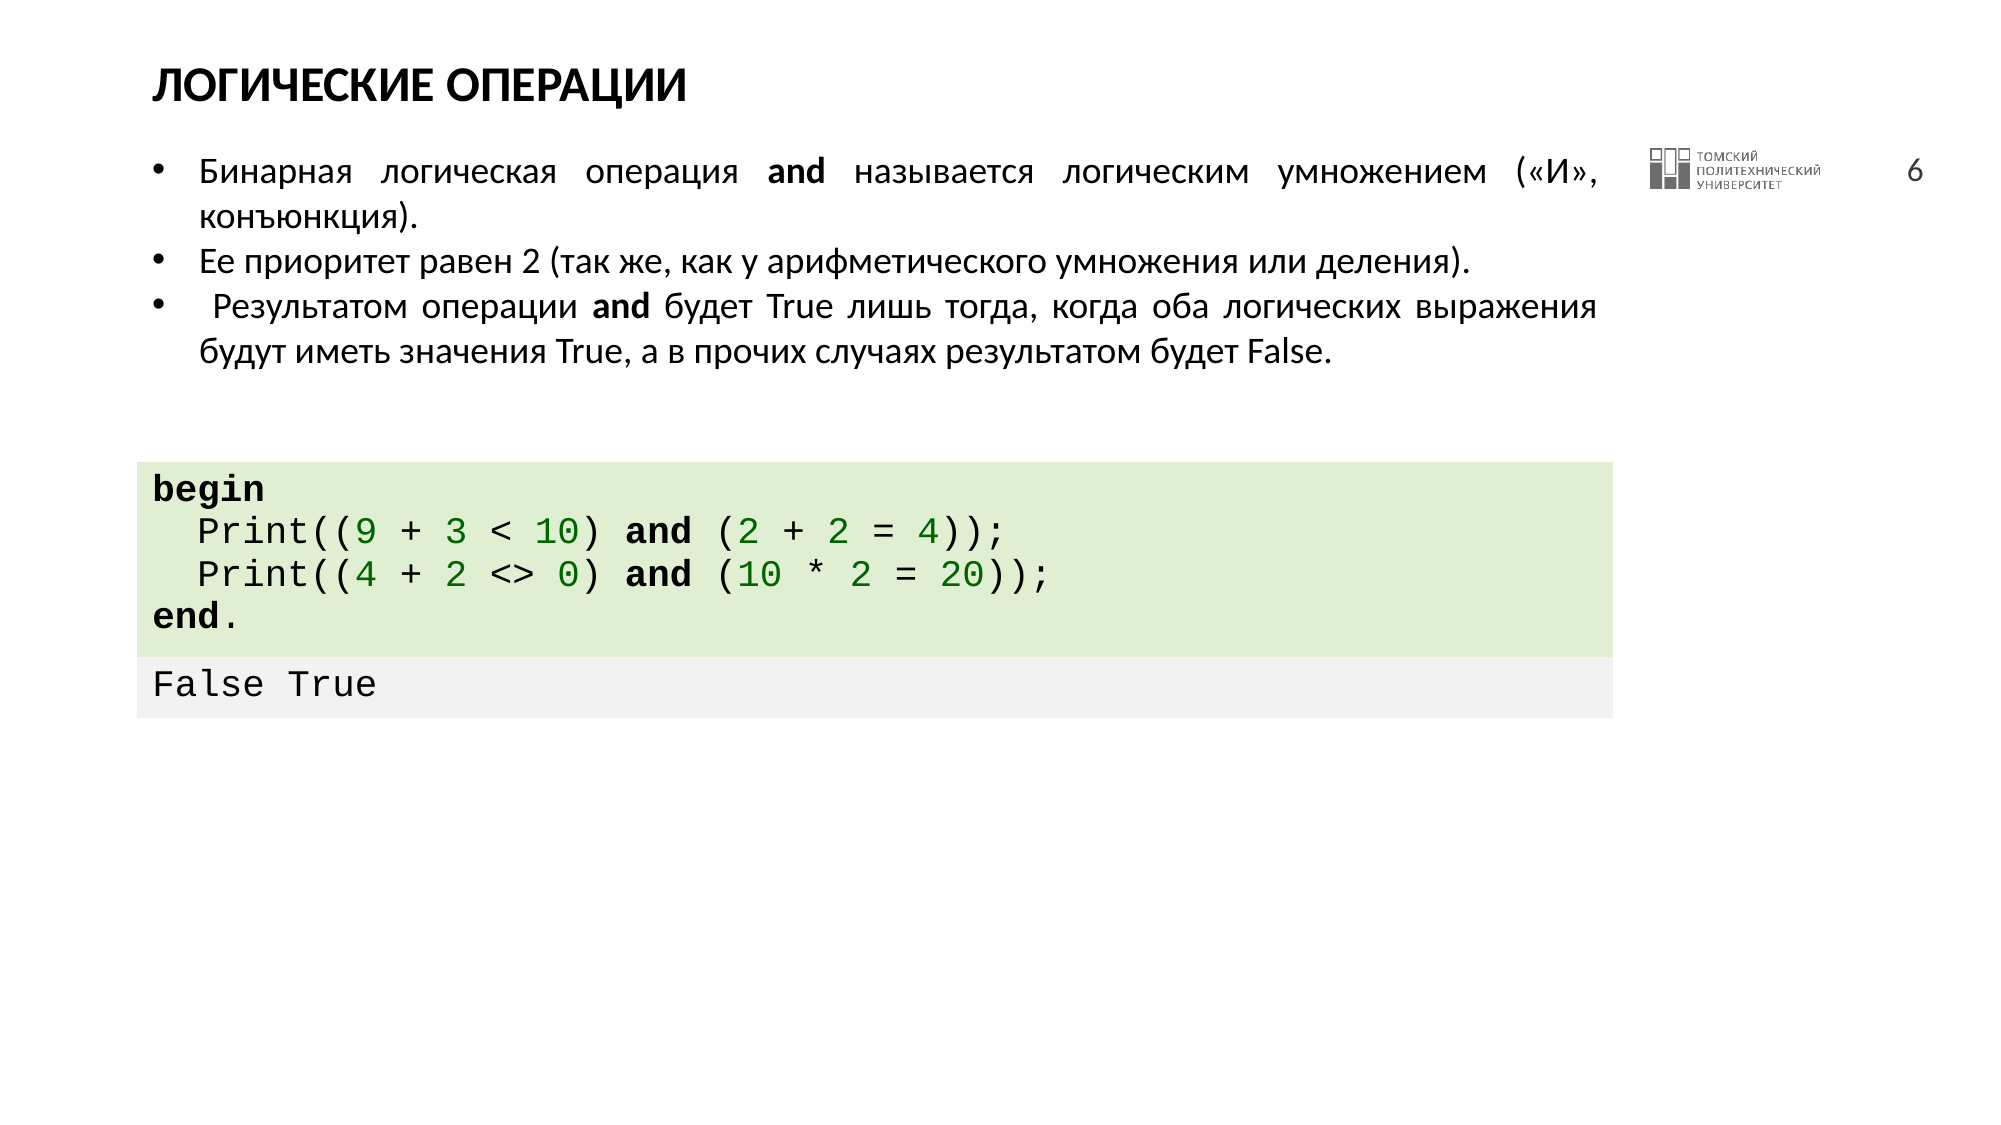

# ЛОГИЧЕСКИЕ ОПЕРАЦИИ
Бинарная логическая операция and называется логическим умножением («И», конъюнкция).
Ее приоритет равен 2 (так же, как у арифметического умножения или деления).
 Результатом операции and будет True лишь тогда, когда оба логических выражения будут иметь значения True, а в прочих случаях результатом будет False.
| begin Print((9 + 3 < 10) and (2 + 2 = 4)); Print((4 + 2 <> 0) and (10 \* 2 = 20)); end. |
| --- |
| False True |